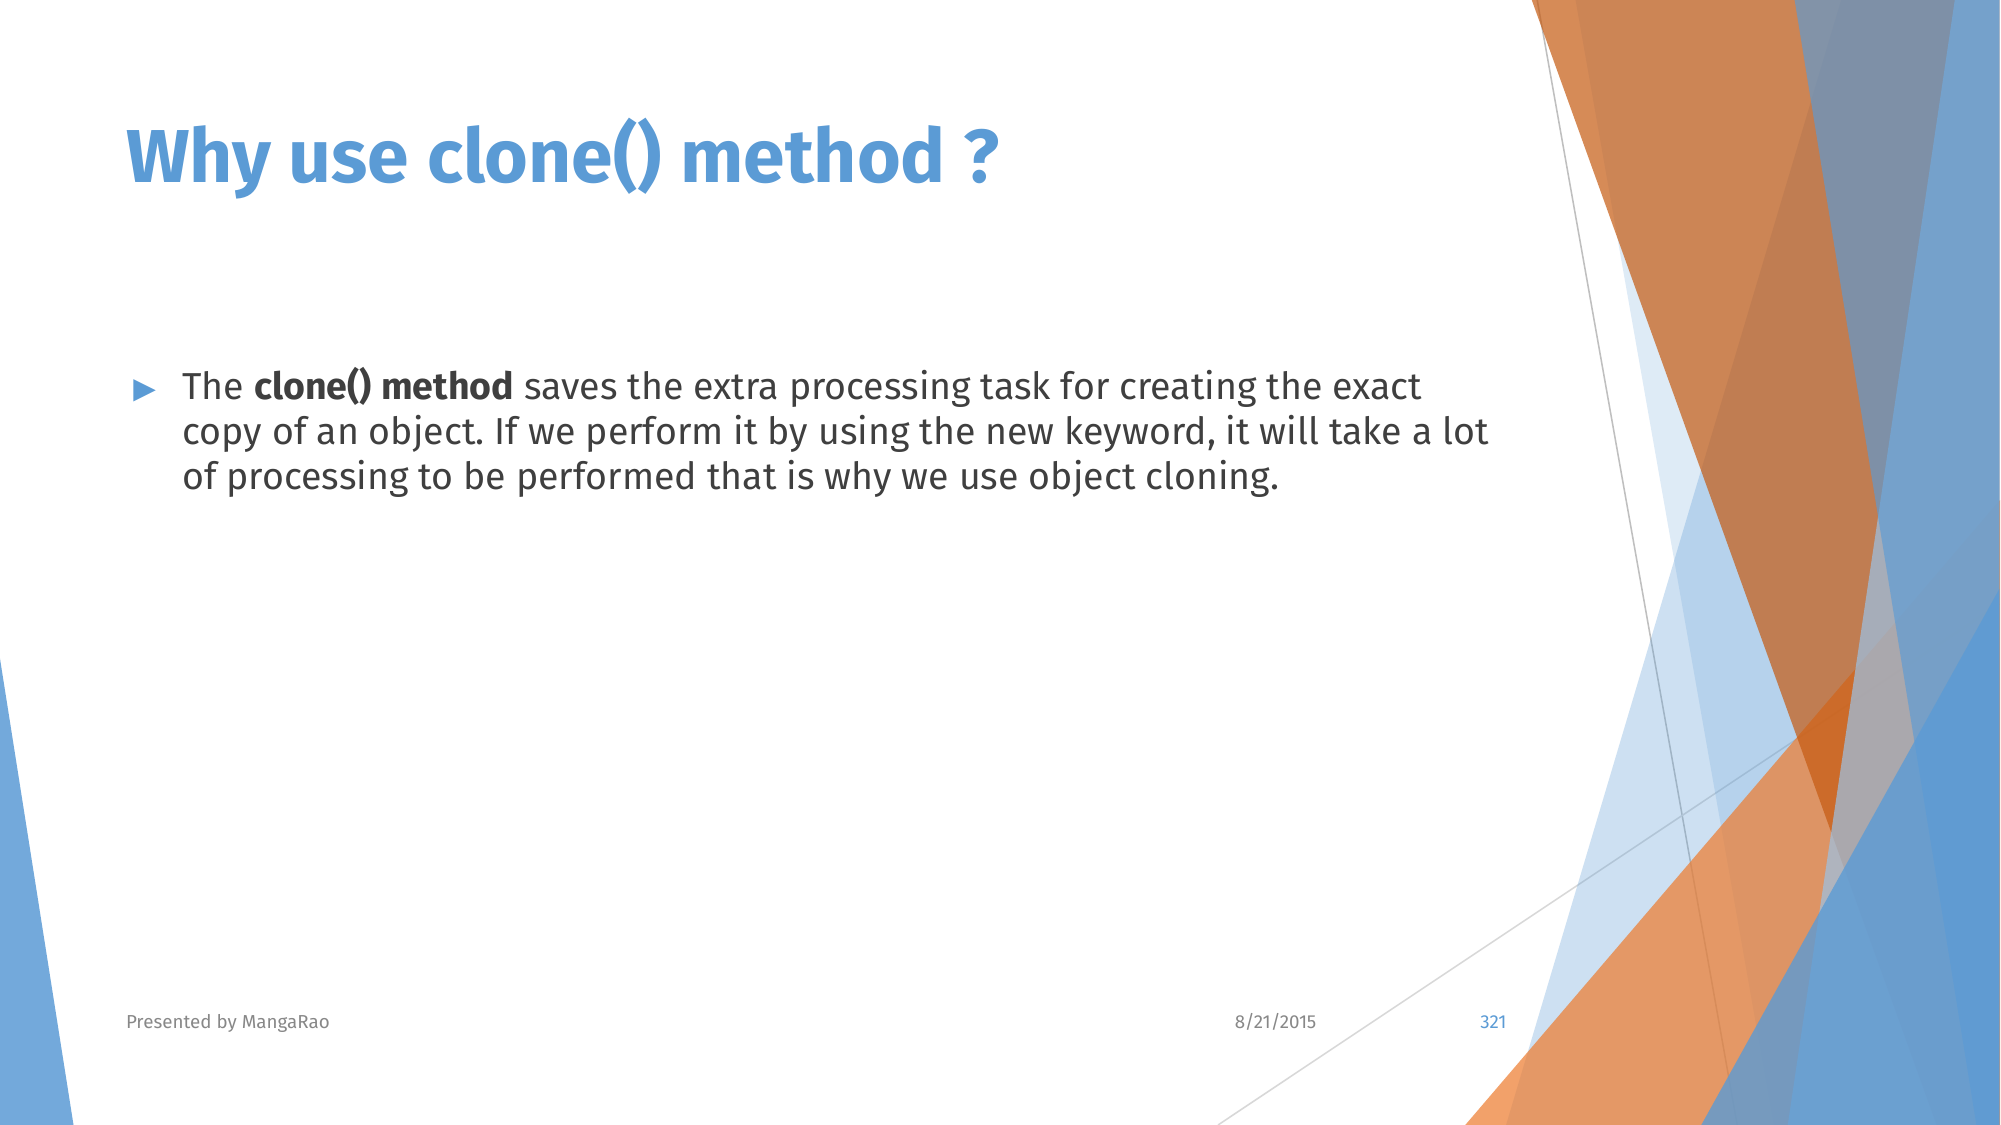

# Why use clone() method ?
The clone() method saves the extra processing task for creating the exact copy of an object. If we perform it by using the new keyword, it will take a lot of processing to be performed that is why we use object cloning.
Presented by MangaRao
8/21/2015
321